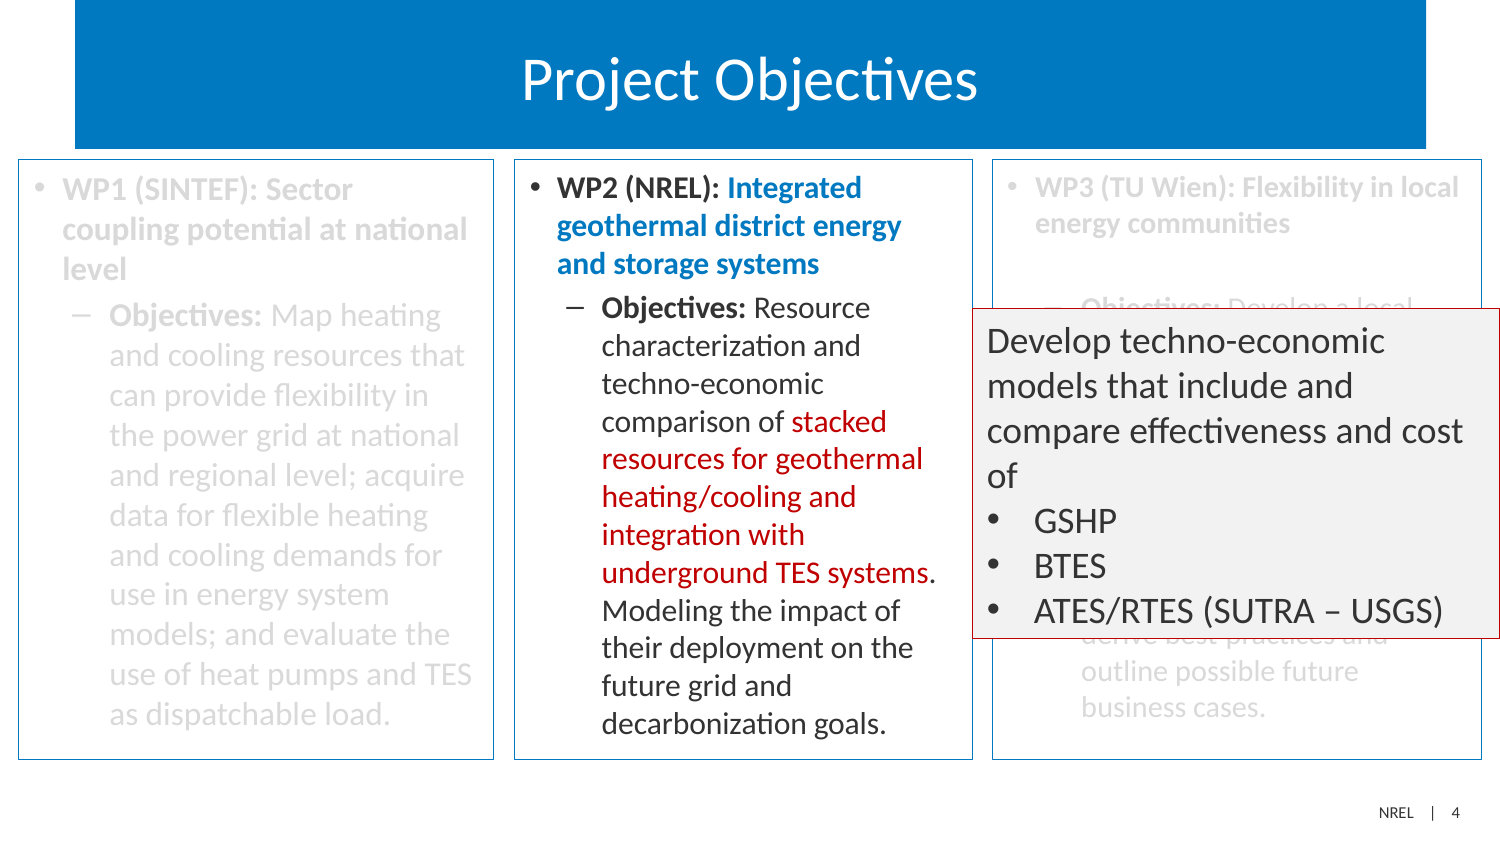

# Project Objectives
WP2 (NREL): Integrated geothermal district energy and storage systems
Objectives: Resource characterization and techno-economic comparison of stacked resources for geothermal heating/cooling and integration with underground TES systems. Modeling the impact of their deployment on the future grid and decarbonization goals.
WP3 (TU Wien): Flexibility in local energy communities

Objectives: Develop a local energy sharing and decarbonization modeling framework for optimal utilization of local resources for flexible heating and cooling supply. Apply the modeling framework to relevant case studies in Europe and the U.S., derive best-practices and outline possible future business cases.
WP1 (SINTEF): Sector coupling potential at national level
Objectives: Map heating and cooling resources that can provide flexibility in the power grid at national and regional level; acquire data for flexible heating and cooling demands for use in energy system models; and evaluate the use of heat pumps and TES as dispatchable load.

Develop techno-economic models that include and compare effectiveness and cost of
GSHP
BTES
ATES/RTES (SUTRA – USGS)